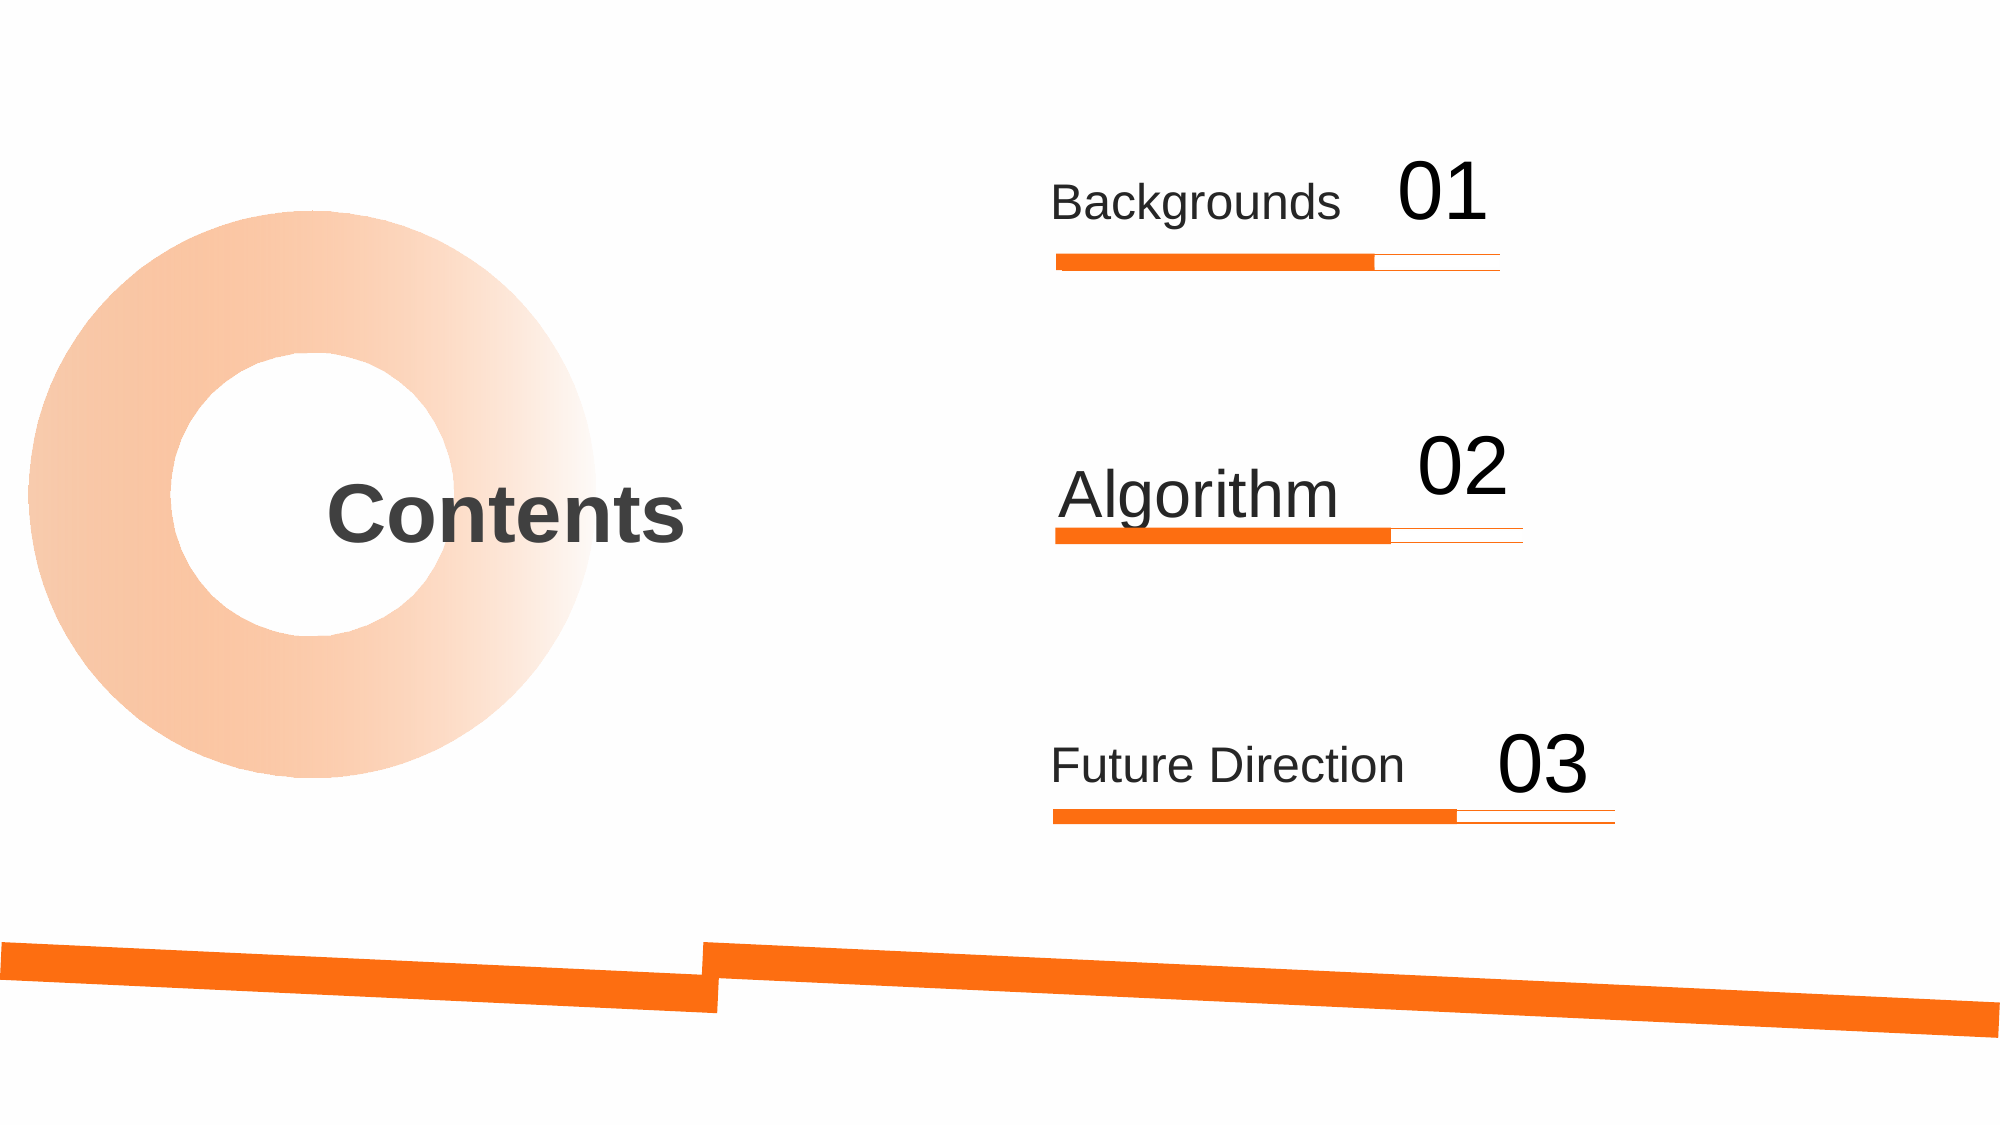

01
Backgrounds

02
Algorithm

Contents
03
Future Direction